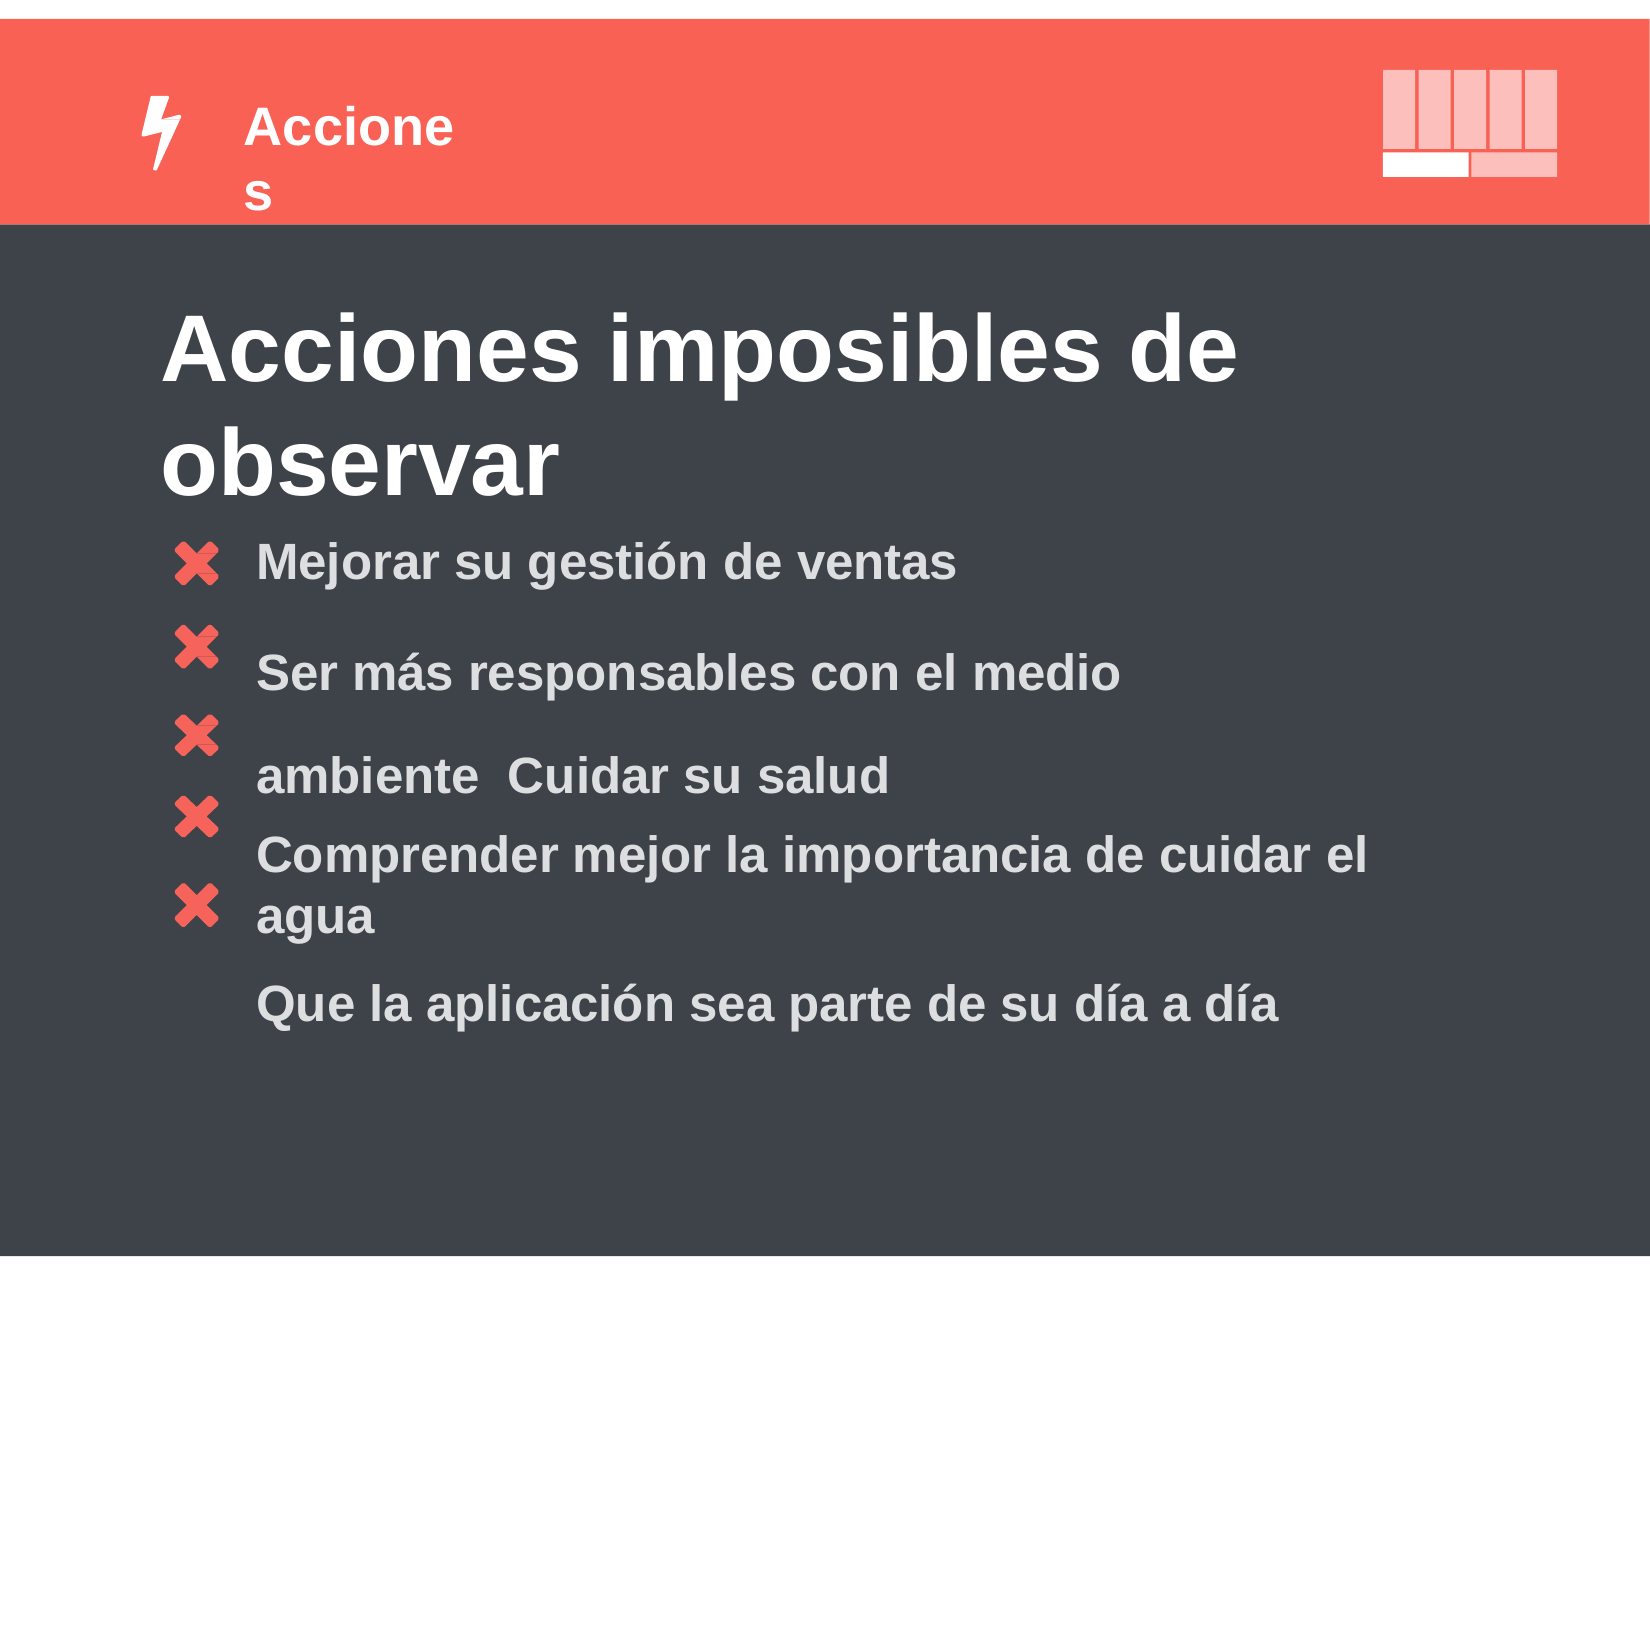

# Acciones

Acciones imposibles de observar
Mejorar su gestión de ventas
Ser más responsables con el medio ambiente  Cuidar su salud
Comprender mejor la importancia de cuidar el agua
Que la aplicación sea parte de su día a día